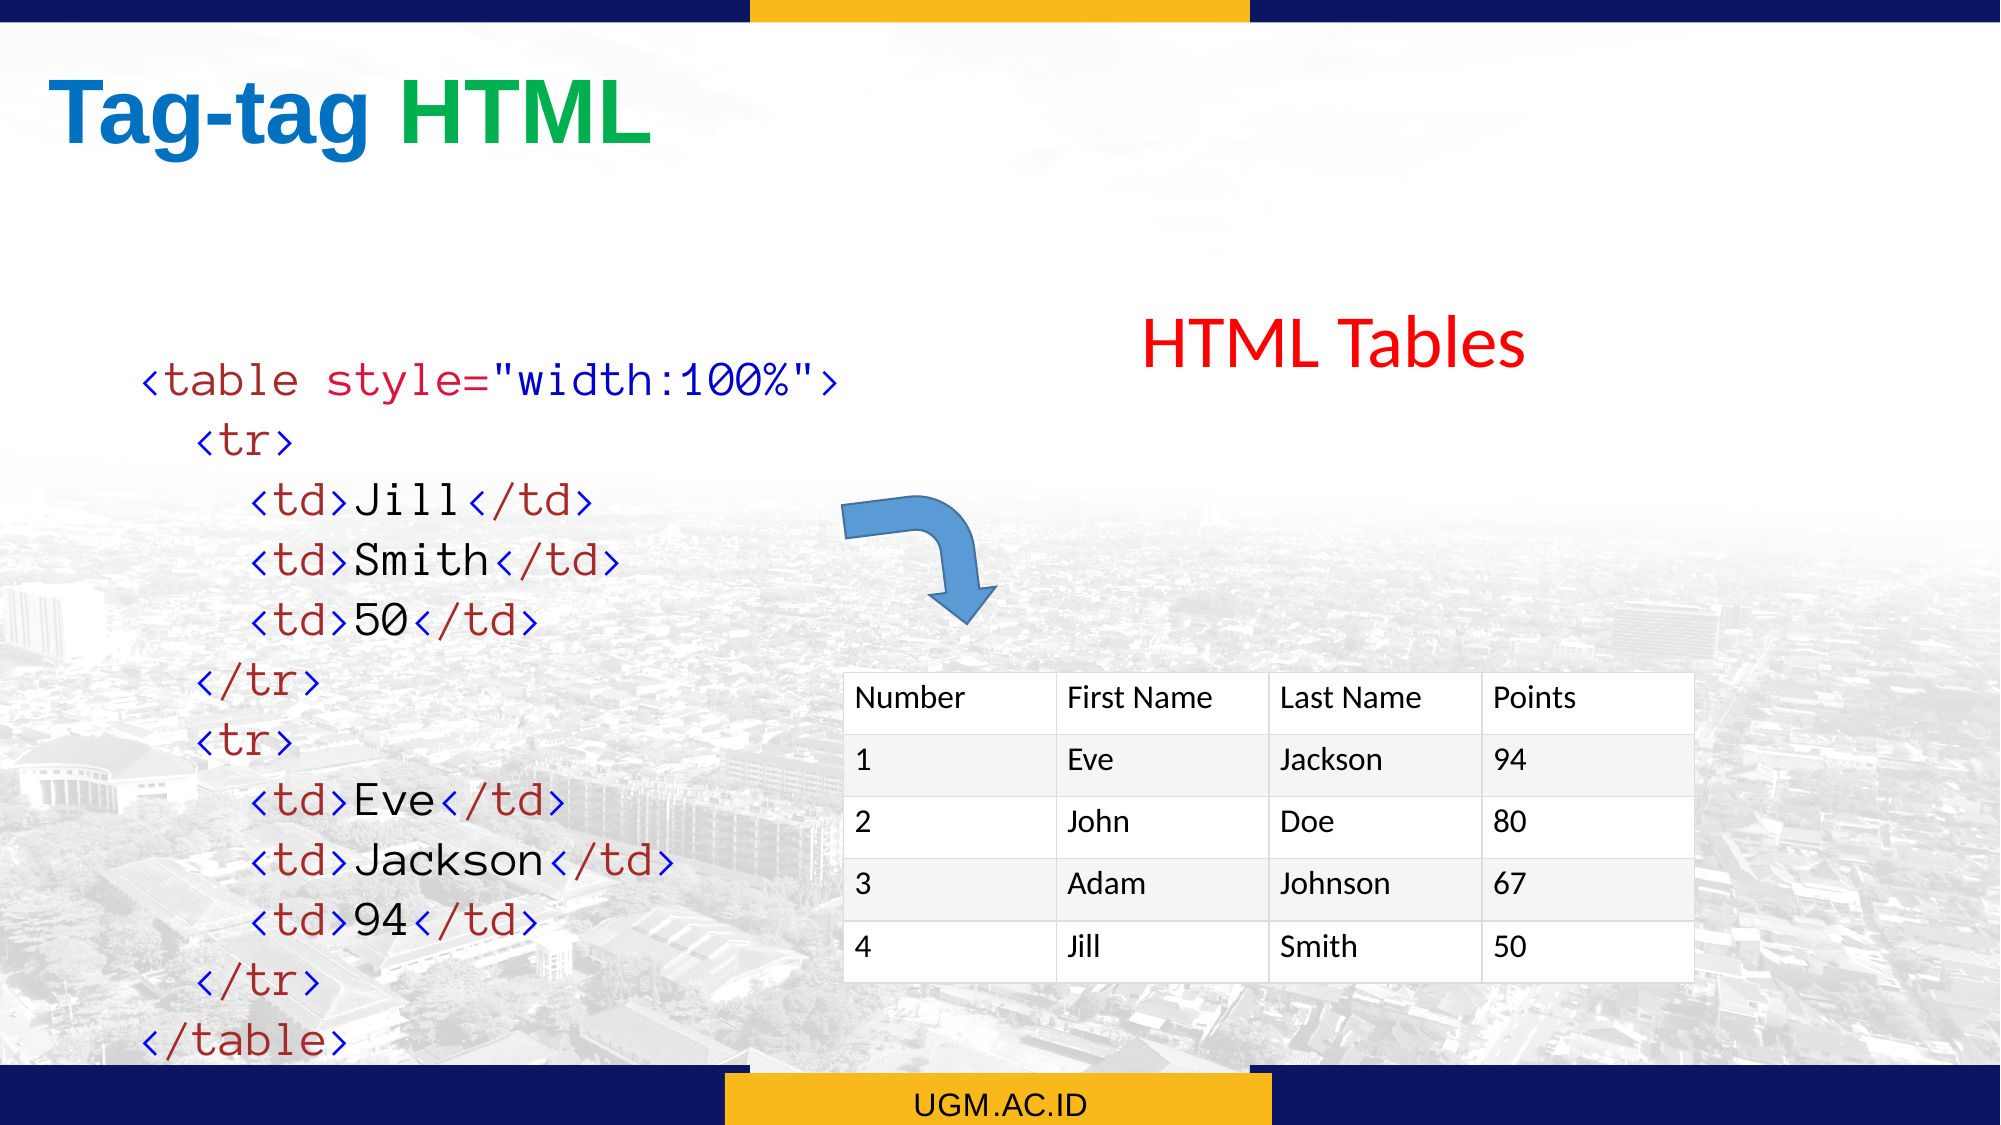

Tag-tag HTML
HTML Tables
<table style="width:100%">
  <tr>
    <td>Jill</td>
    <td>Smith</td> 
    <td>50</td>
  </tr>
  <tr>
    <td>Eve</td>
    <td>Jackson</td> 
    <td>94</td>
  </tr>
</table>

| Number | First Name | Last Name | Points |
| --- | --- | --- | --- |
| 1 | Eve | Jackson | 94 |
| 2 | John | Doe | 80 |
| 3 | Adam | Johnson | 67 |
| 4 | Jill | Smith | 50 |